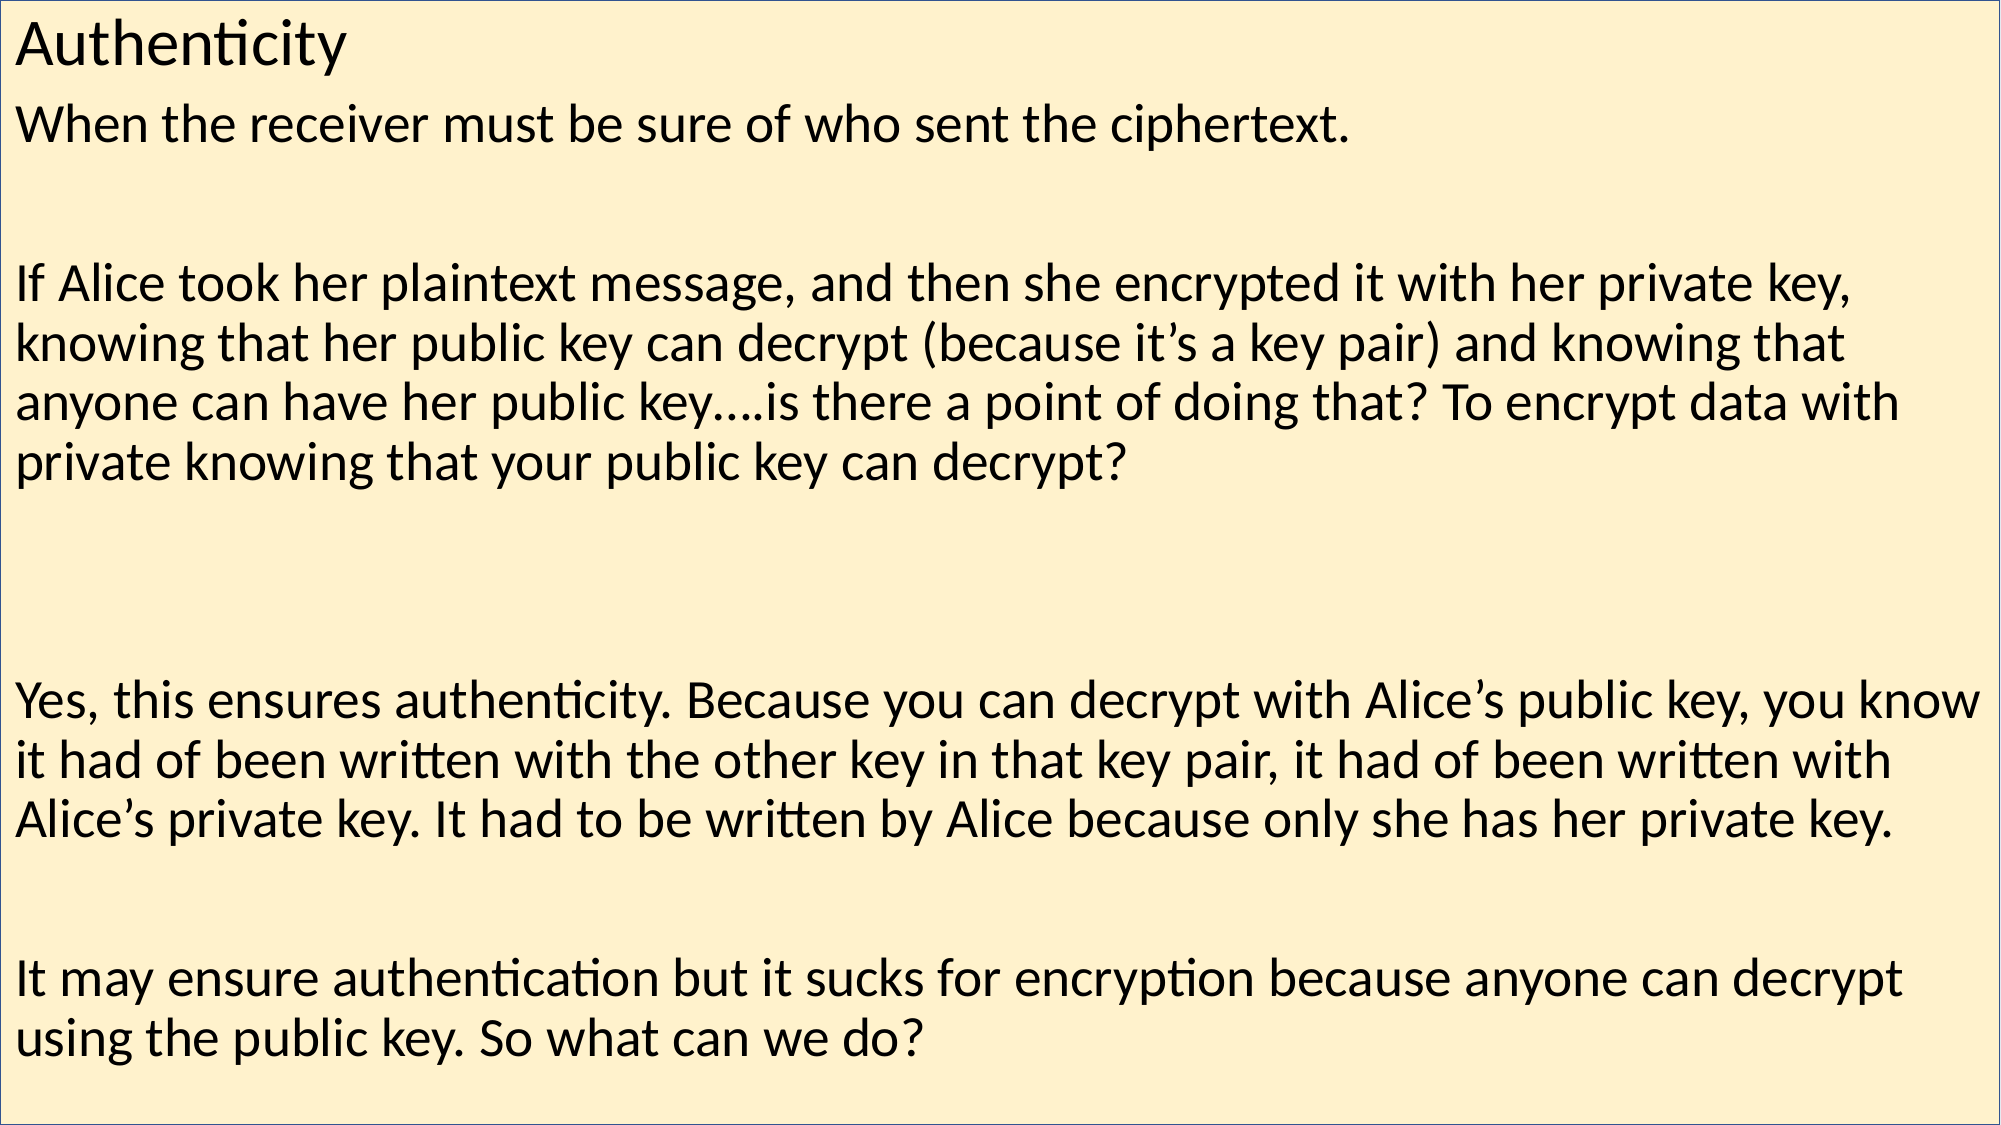

# Authenticity
When the receiver must be sure of who sent the ciphertext.

If Alice took her plaintext message, and then she encrypted it with her private key, knowing that her public key can decrypt (because it’s a key pair) and knowing that anyone can have her public key….is there a point of doing that? To encrypt data with private knowing that your public key can decrypt?

Yes, this ensures authenticity. Because you can decrypt with Alice’s public key, you know it had of been written with the other key in that key pair, it had of been written with Alice’s private key. It had to be written by Alice because only she has her private key.

It may ensure authentication but it sucks for encryption because anyone can decrypt using the public key. So what can we do?